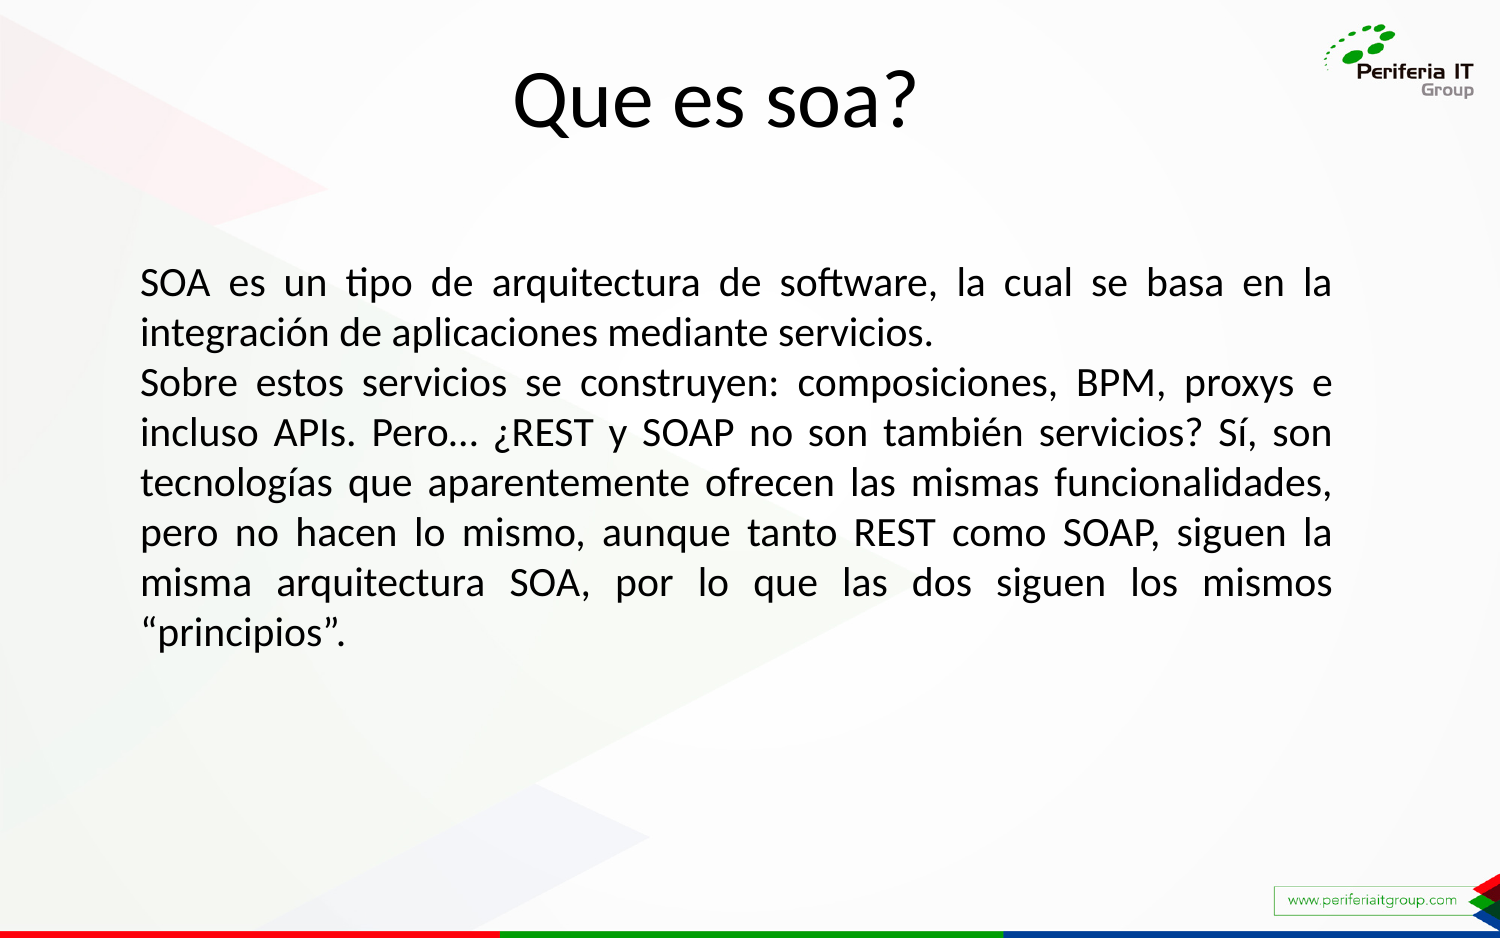

Que es soa?
SOA es un tipo de arquitectura de software, la cual se basa en la integración de aplicaciones mediante servicios.
Sobre estos servicios se construyen: composiciones, BPM, proxys e incluso APIs. Pero… ¿REST y SOAP no son también servicios? Sí, son tecnologías que aparentemente ofrecen las mismas funcionalidades, pero no hacen lo mismo, aunque tanto REST como SOAP, siguen la misma arquitectura SOA, por lo que las dos siguen los mismos “principios”.